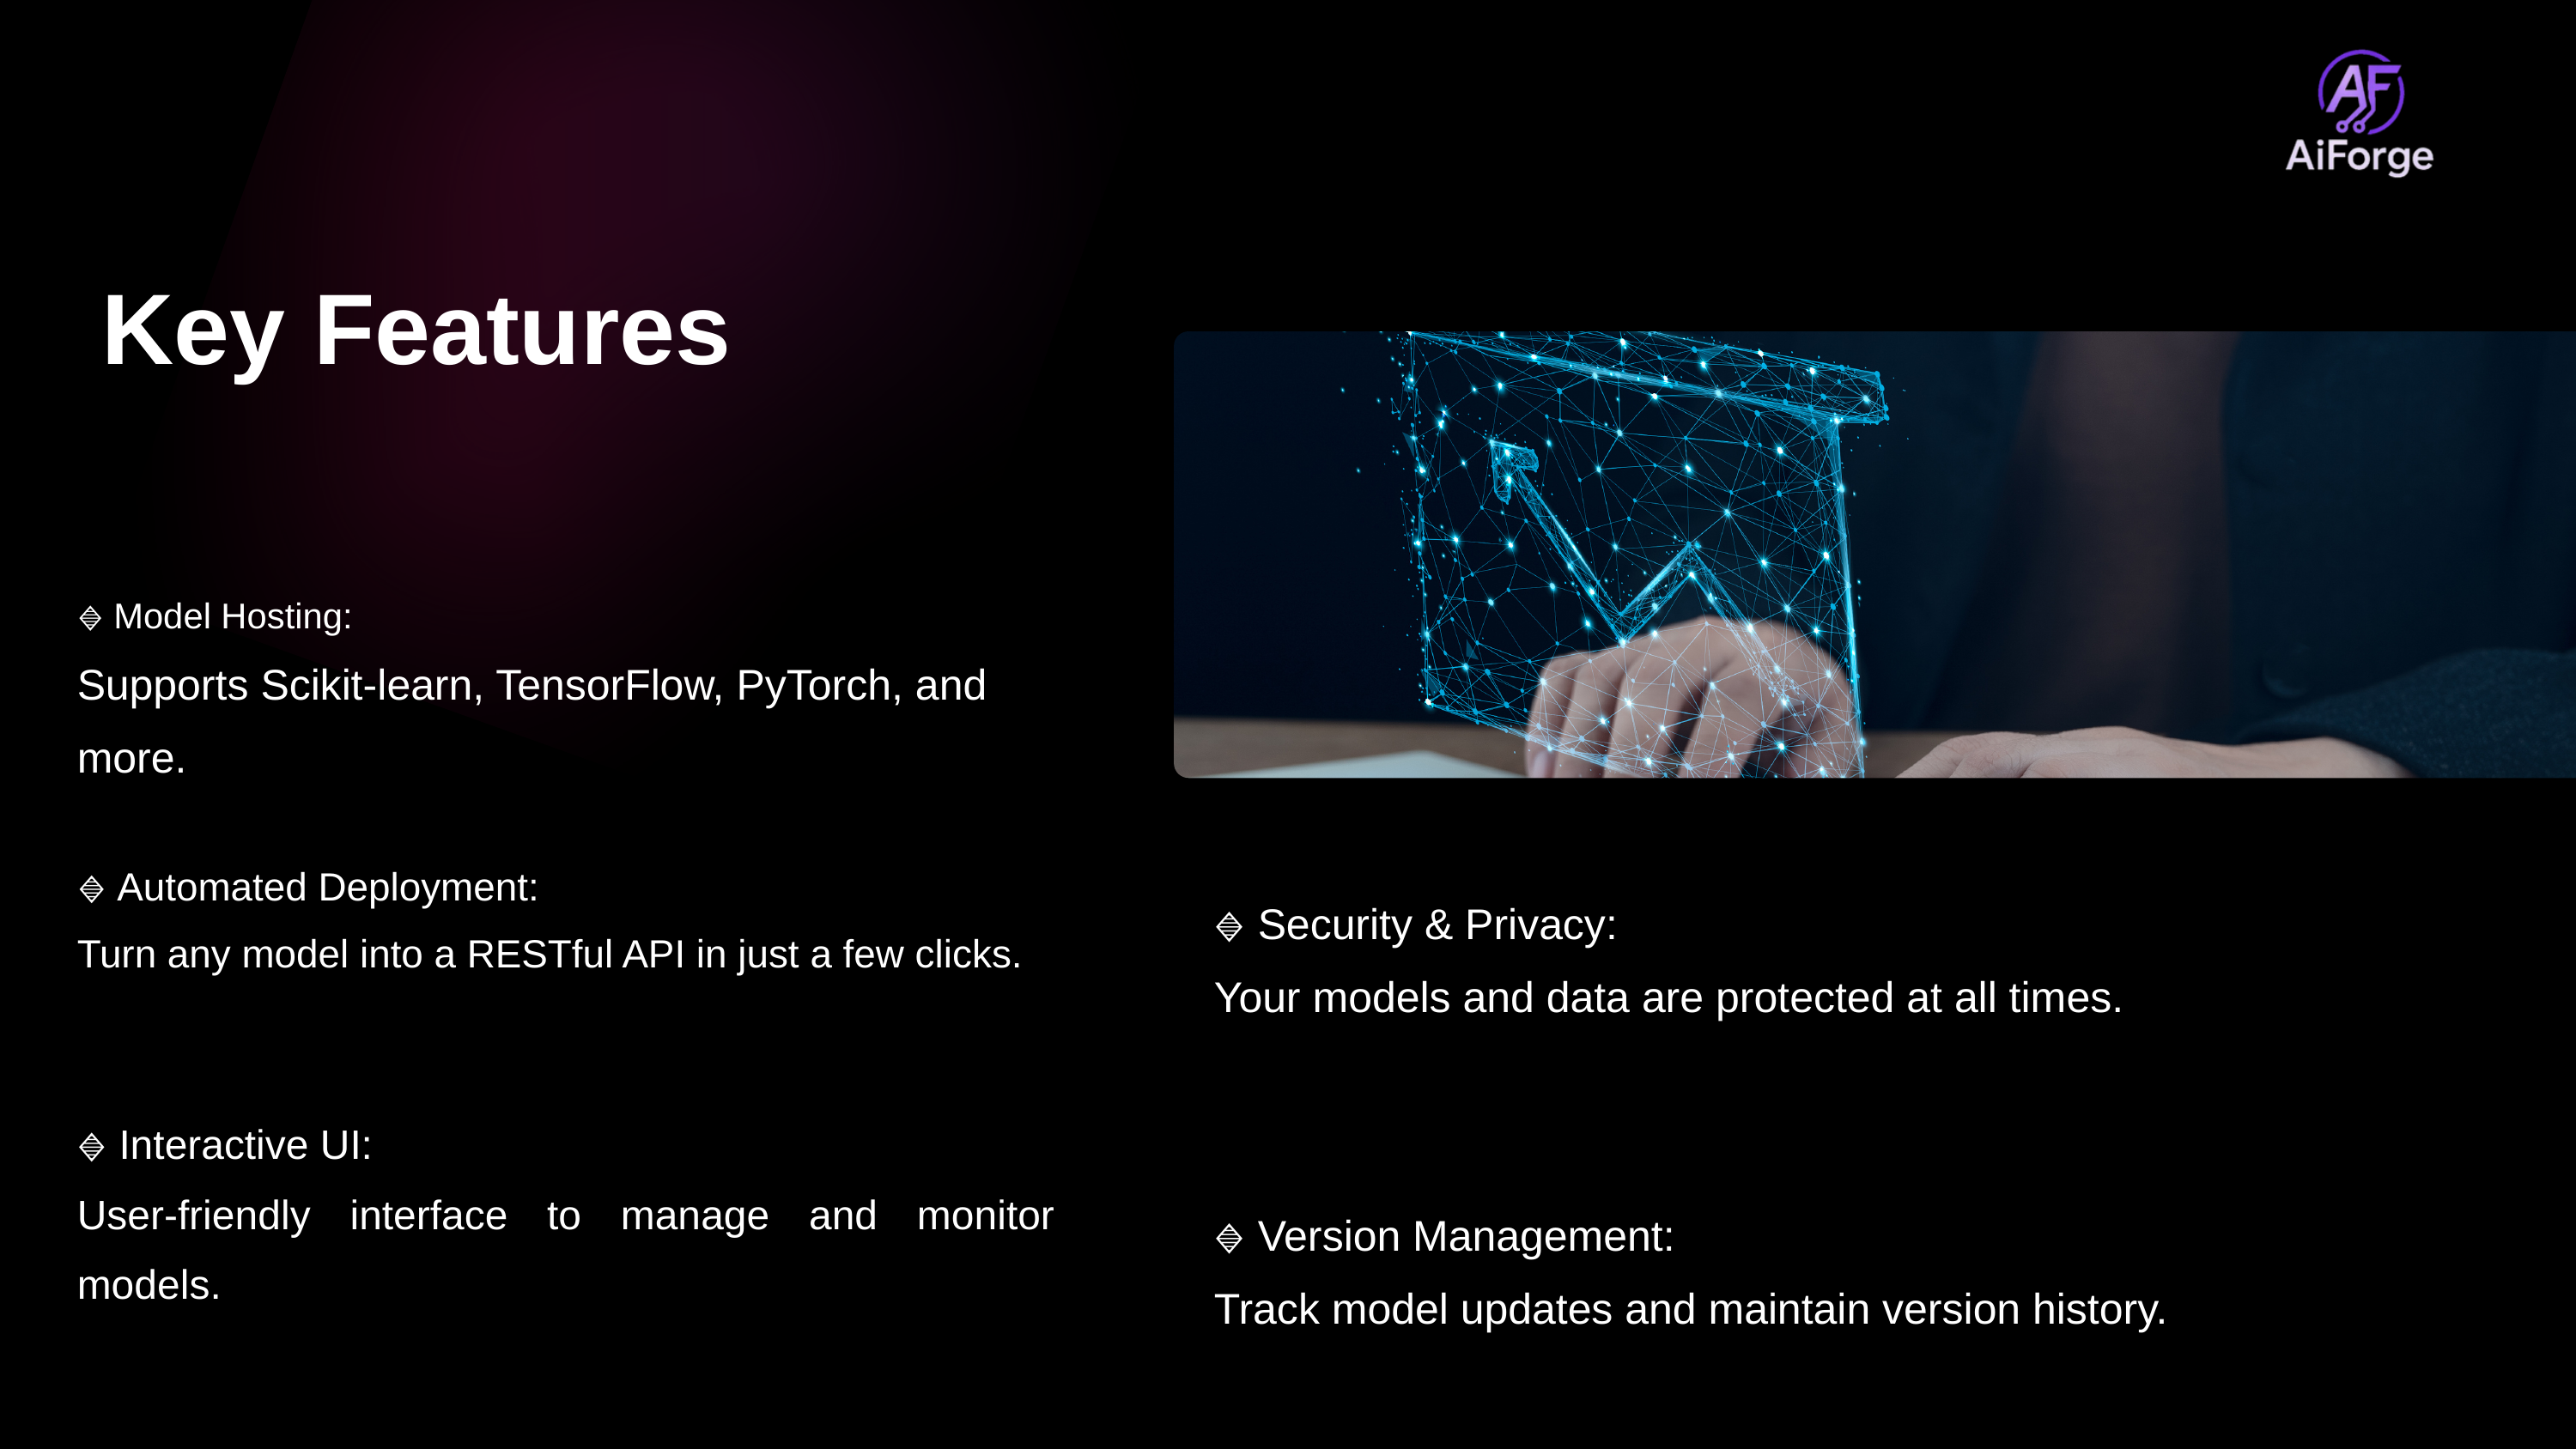

Key Features

🔹 Model Hosting:
Supports Scikit-learn, TensorFlow, PyTorch, and more.
🔹 Automated Deployment:
Turn any model into a RESTful API in just a few clicks.
🔹 Security & Privacy:
Your models and data are protected at all times.

🔹 Interactive UI:
User-friendly interface to manage and monitor models.
🔹 Version Management:
Track model updates and maintain version history.